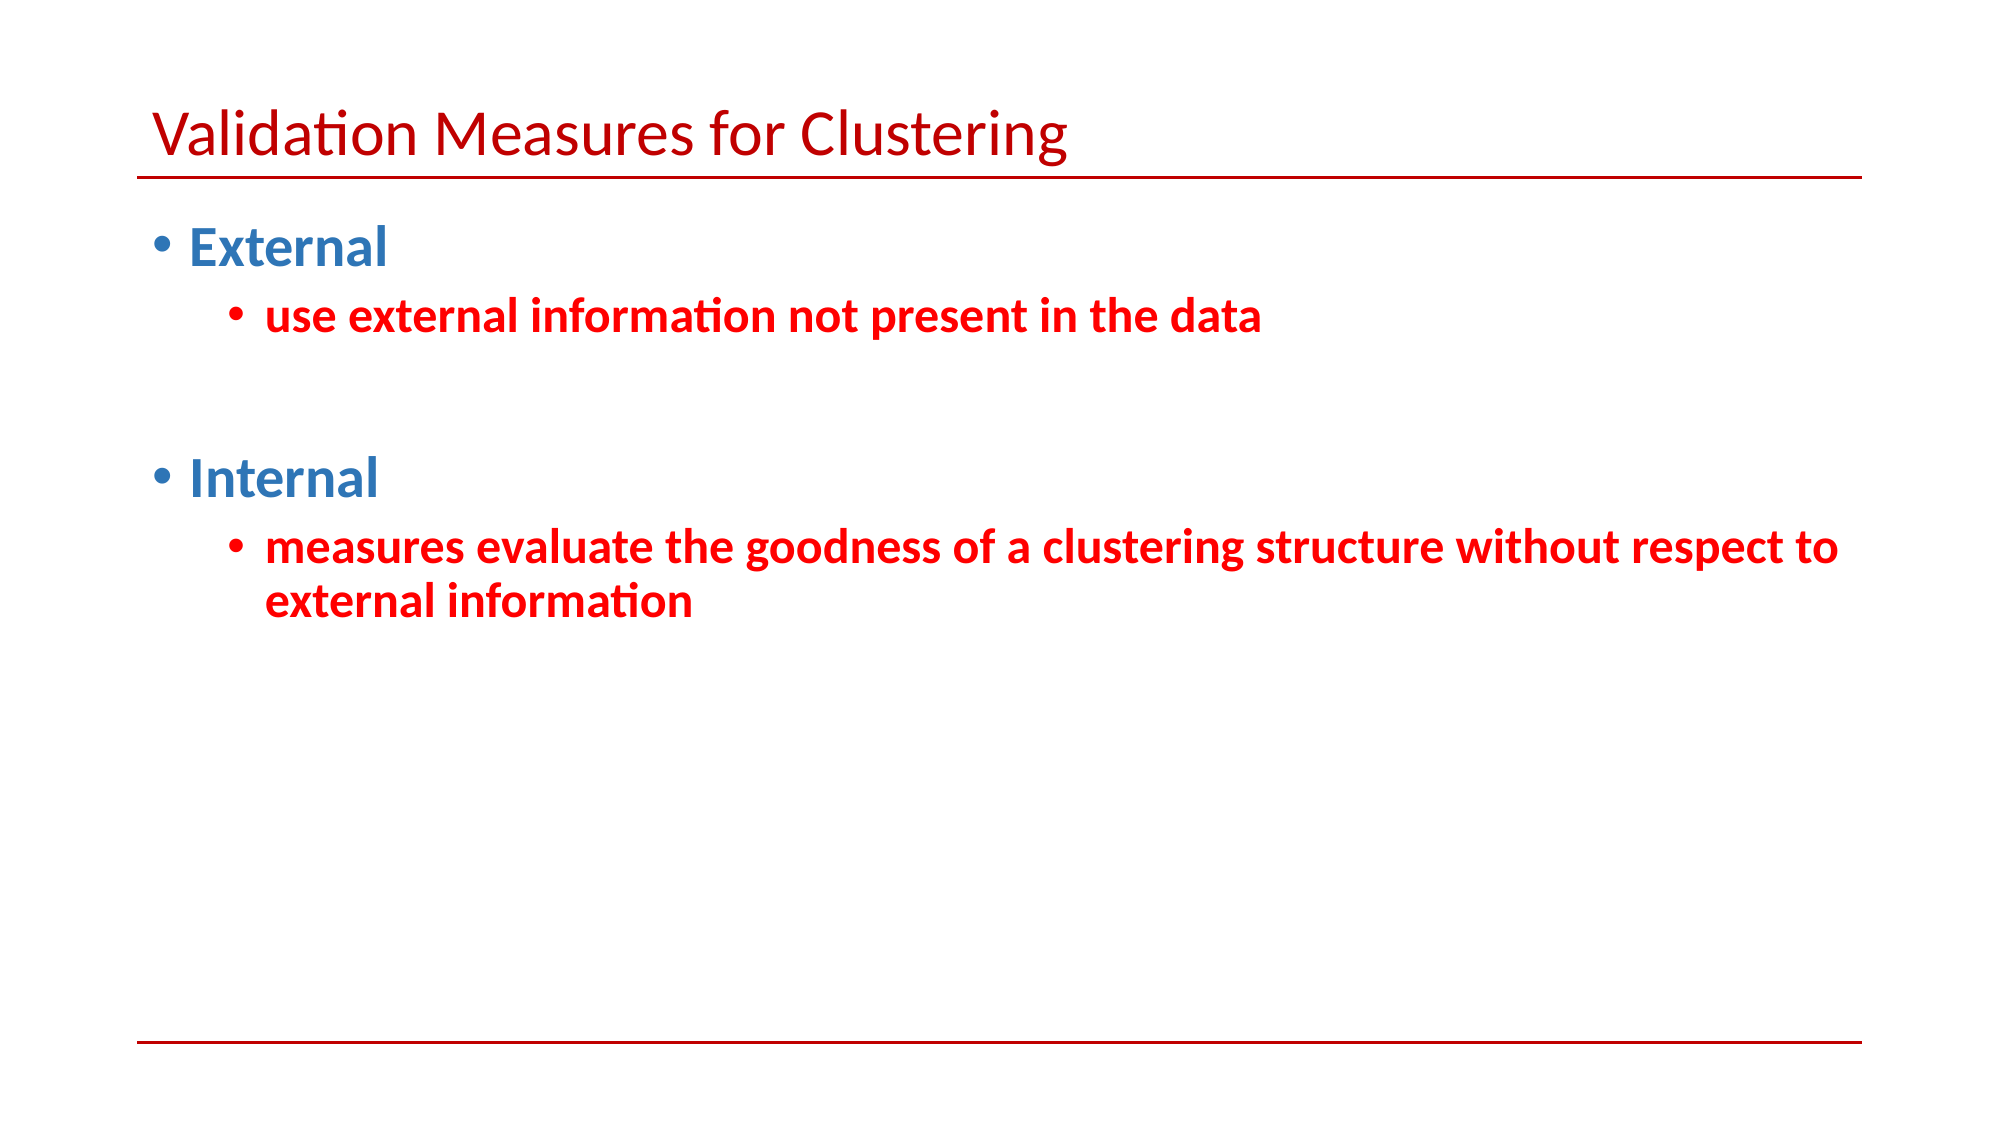

# Validation Measures for Clustering
External
use external information not present in the data

Internal
measures evaluate the goodness of a clustering structure without respect to external information